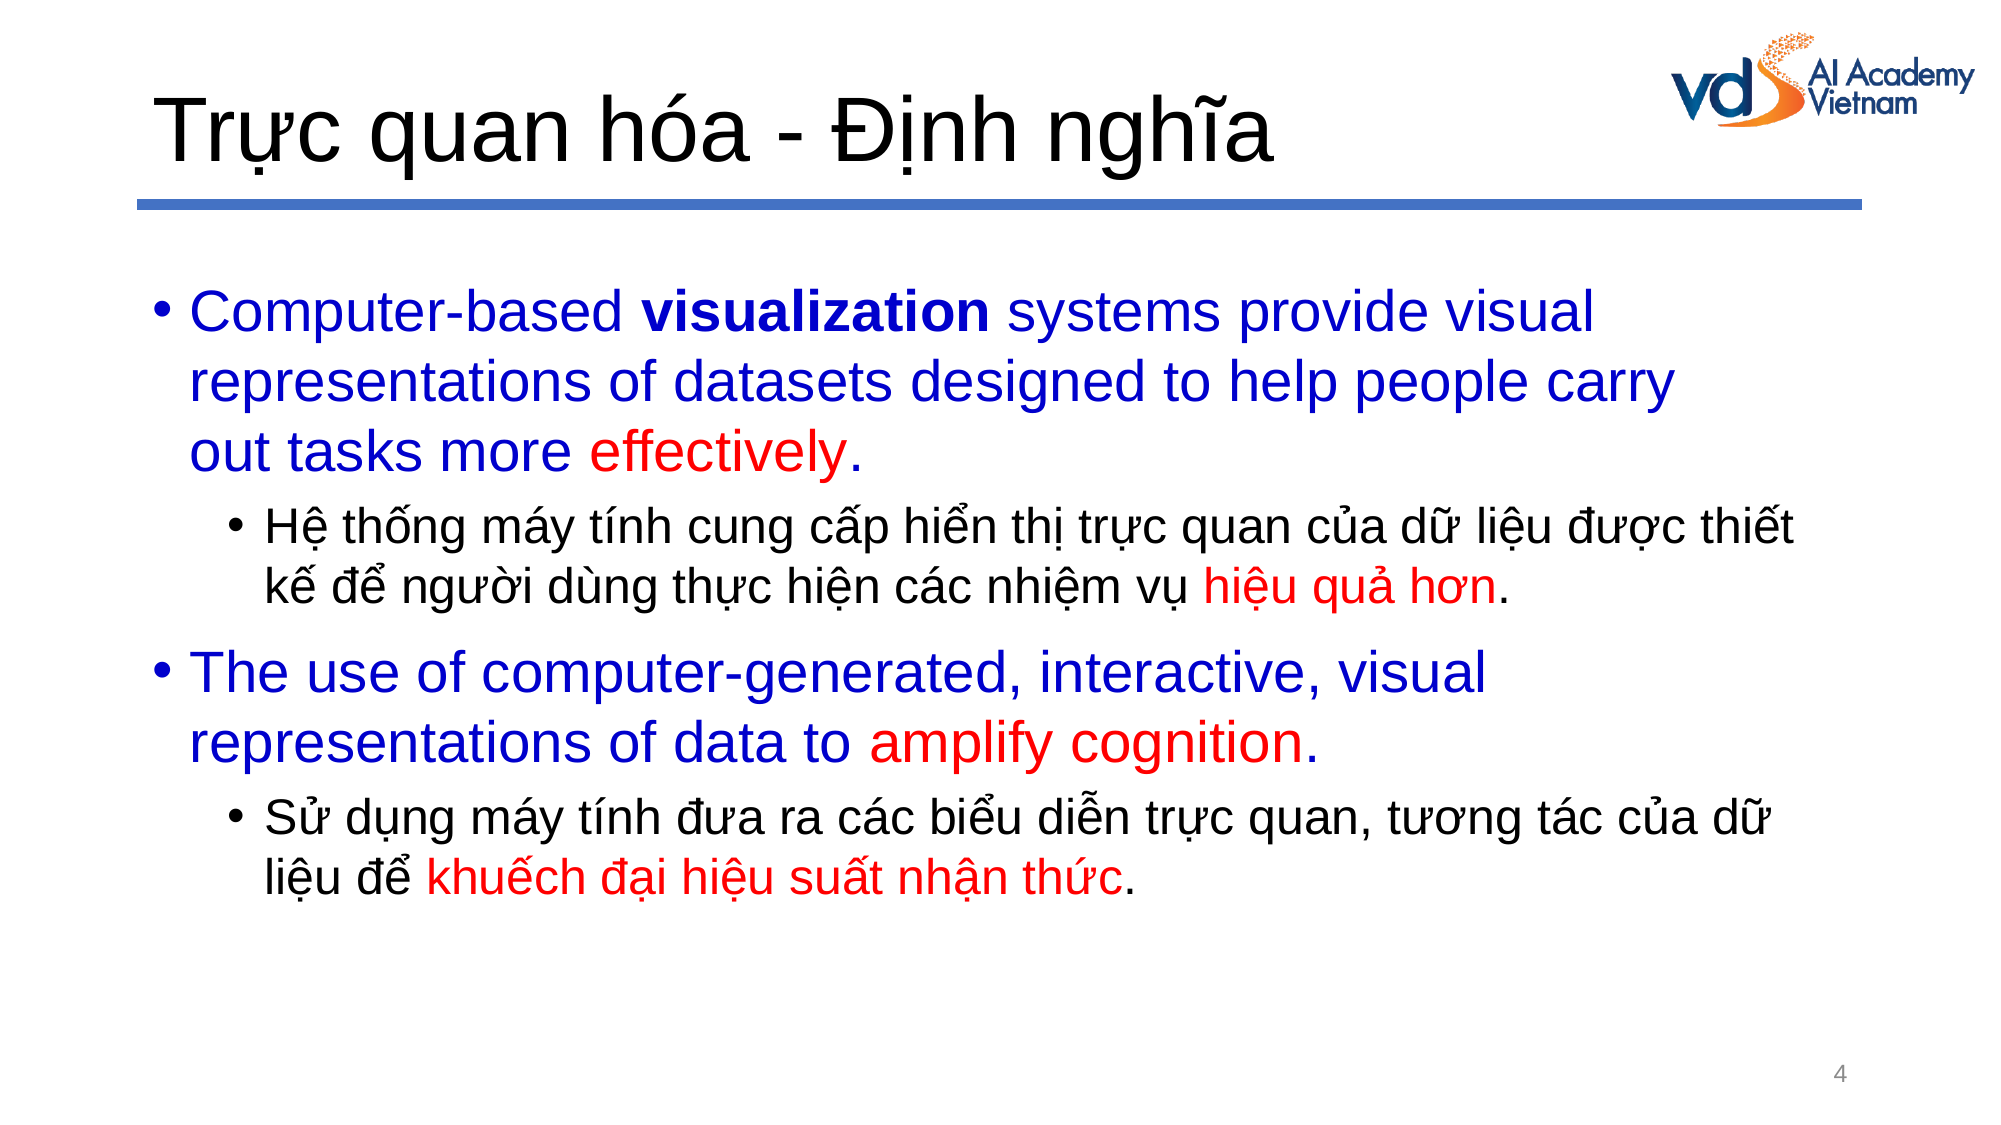

# Trực quan hóa - Định nghĩa
Computer-based visualization systems provide visual
representations of datasets designed to help people carry
out tasks more effectively.
Hệ thống máy tính cung cấp hiển thị trực quan của dữ liệu được thiết kế để người dùng thực hiện các nhiệm vụ hiệu quả hơn.
The use of computer-generated, interactive, visual representations of data to amplify cognition.
Sử dụng máy tính đưa ra các biểu diễn trực quan, tương tác của dữ liệu để khuếch đại hiệu suất nhận thức.
4